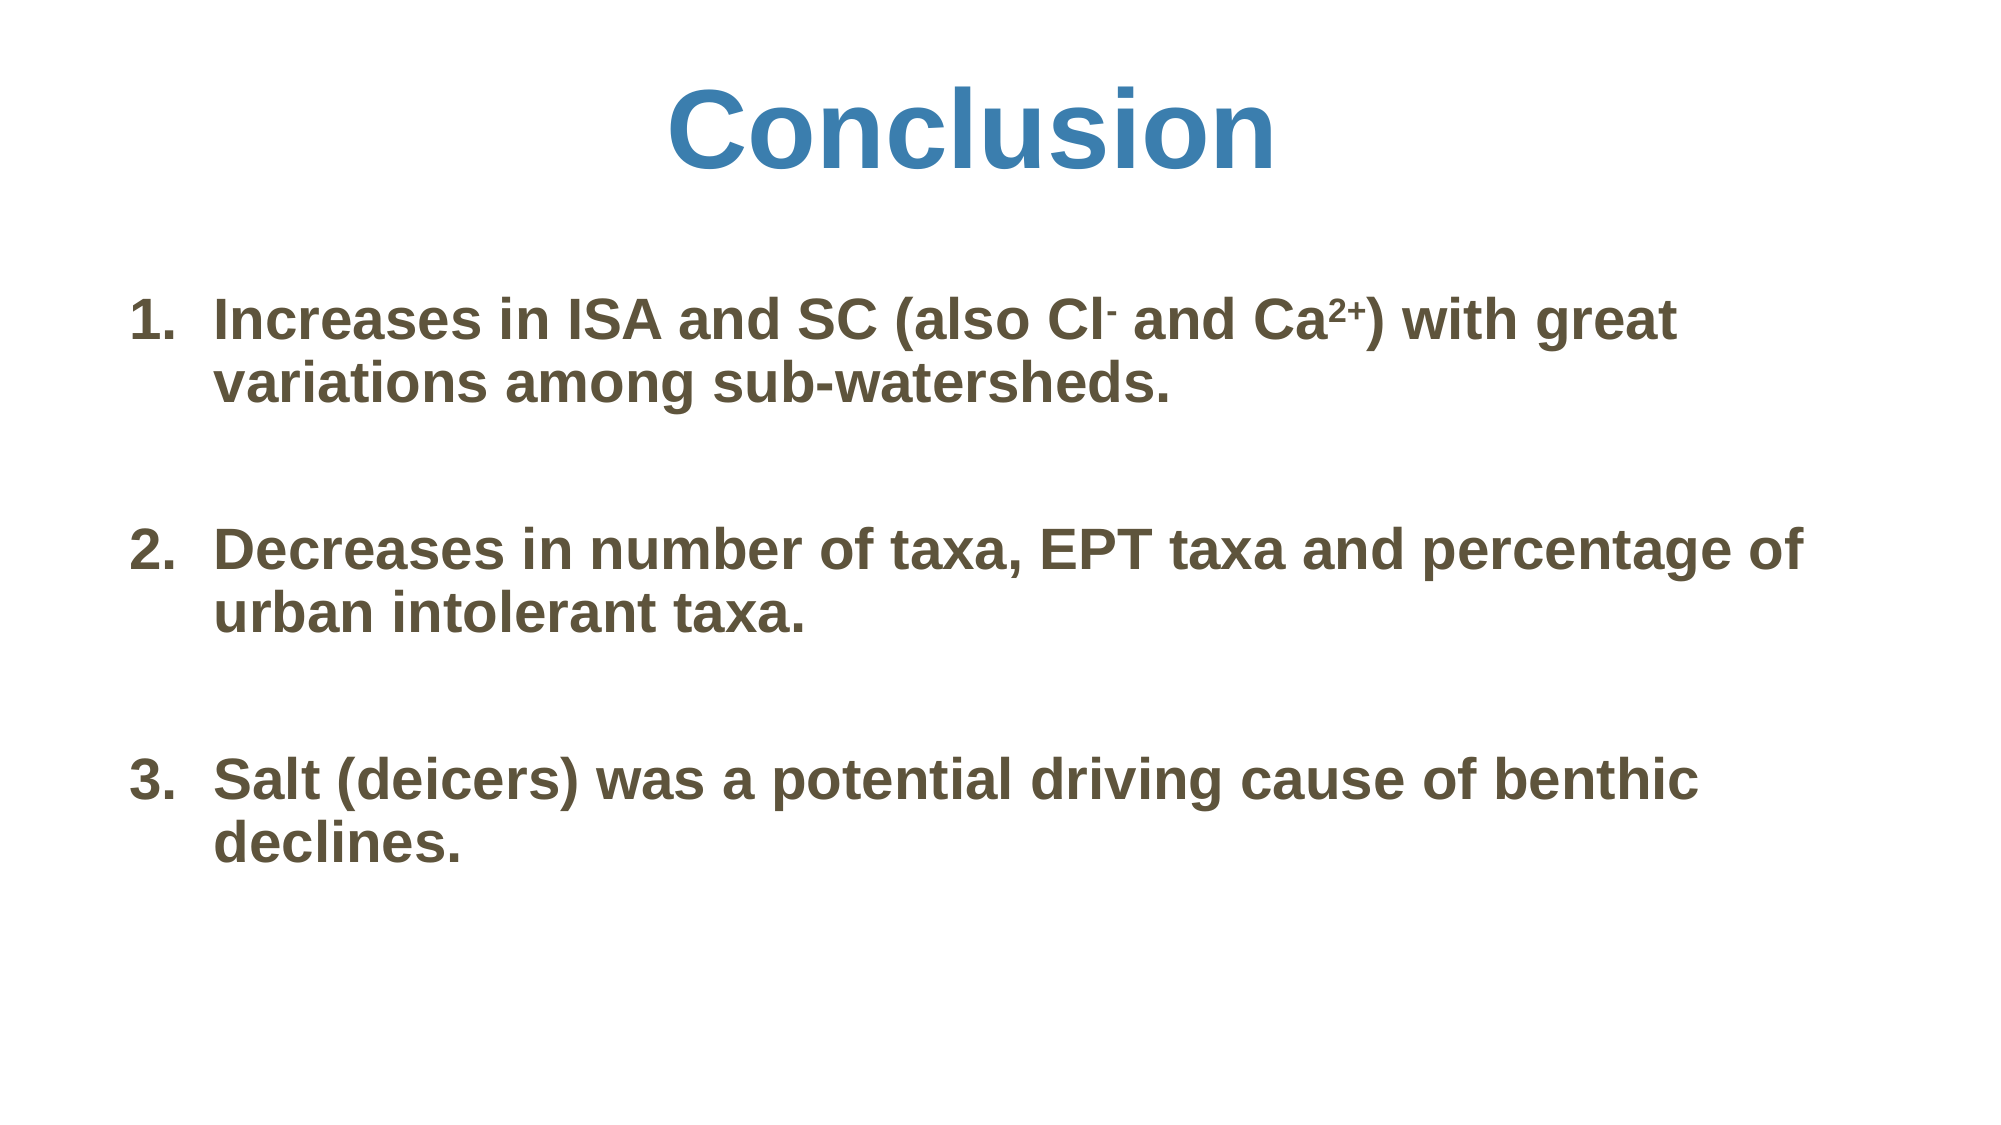

Conclusion
Increases in ISA and SC (also Cl- and Ca2+) with great variations among sub-watersheds.

Decreases in number of taxa, EPT taxa and percentage of urban intolerant taxa.

Salt (deicers) was a potential driving cause of benthic declines.